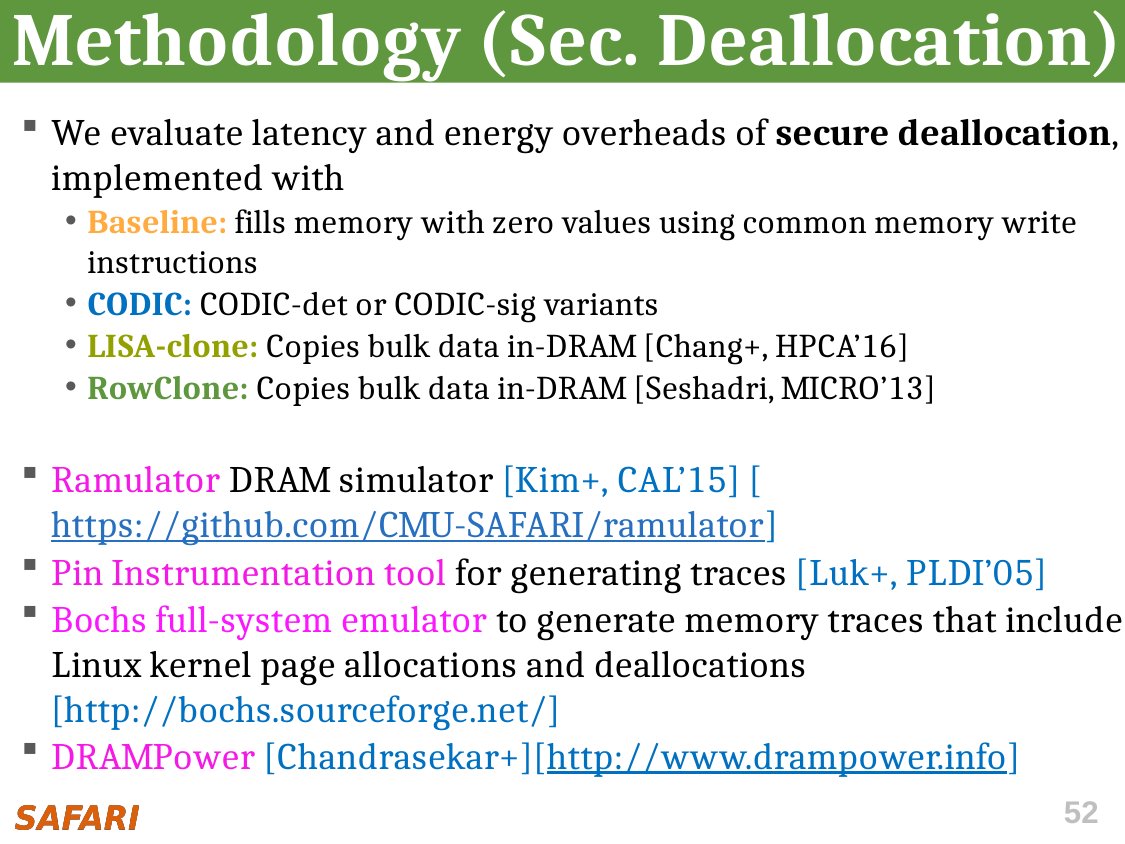

# Methodology (Sec. Deallocation)
We evaluate latency and energy overheads of secure deallocation, implemented with
Baseline: fills memory with zero values using common memory write instructions
CODIC: CODIC-det or CODIC-sig variants
LISA-clone: Copies bulk data in-DRAM [Chang+, HPCA’16]
RowClone: Copies bulk data in-DRAM [Seshadri, MICRO’13]

Ramulator DRAM simulator [Kim+, CAL’15] [https://github.com/CMU-SAFARI/ramulator]
Pin Instrumentation tool for generating traces [Luk+, PLDI’05]
Bochs full-system emulator to generate memory traces that include Linux kernel page allocations and deallocations [http://bochs.sourceforge.net/]
DRAMPower [Chandrasekar+][http://www.drampower.info]

52